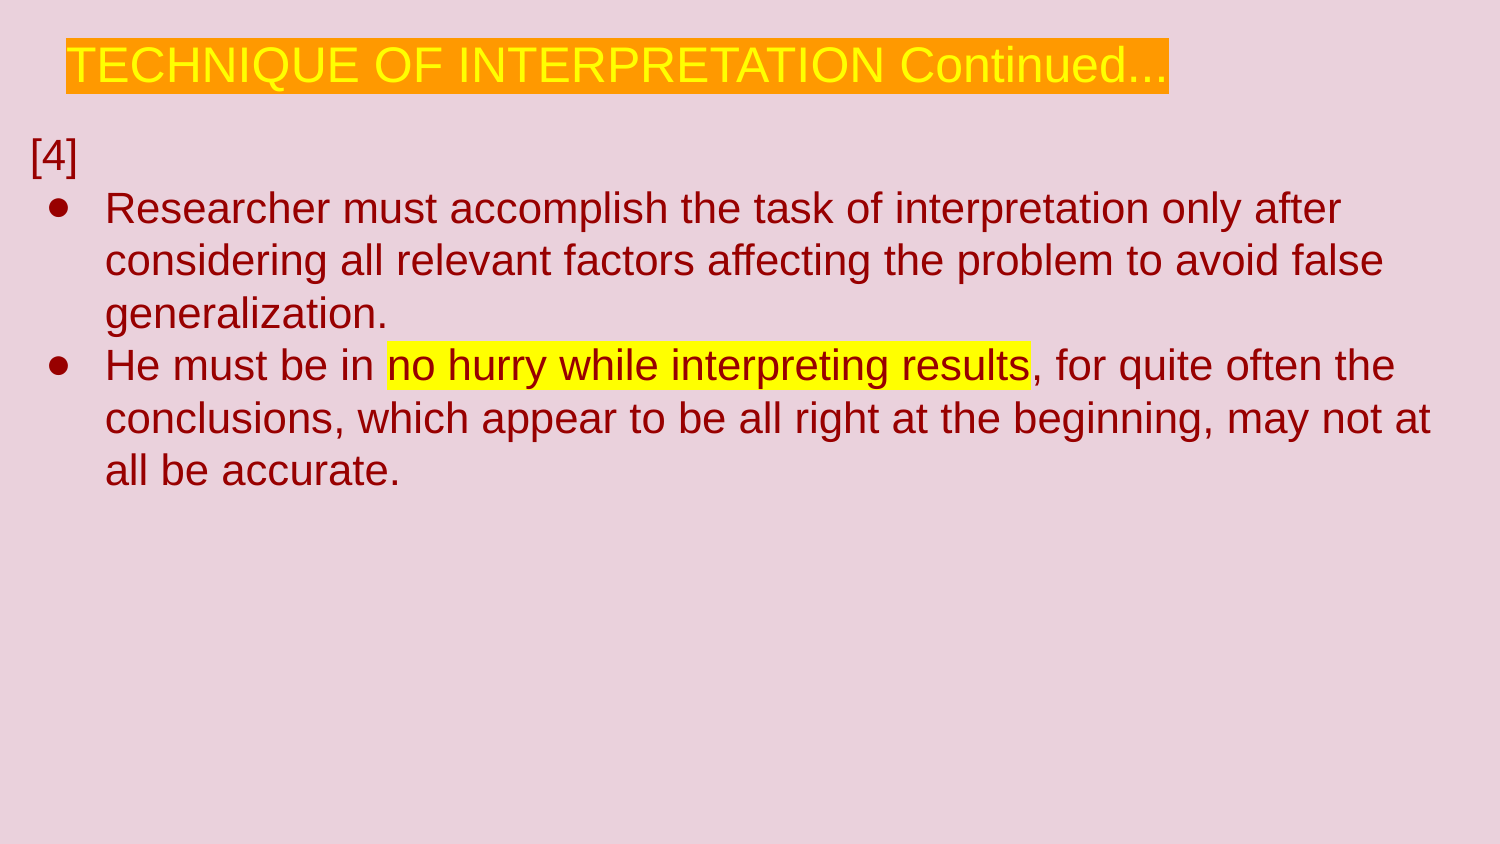

# TECHNIQUE OF INTERPRETATION Continued...

[4]
Researcher must accomplish the task of interpretation only after considering all relevant factors affecting the problem to avoid false generalization.
He must be in no hurry while interpreting results, for quite often the conclusions, which appear to be all right at the beginning, may not at all be accurate.